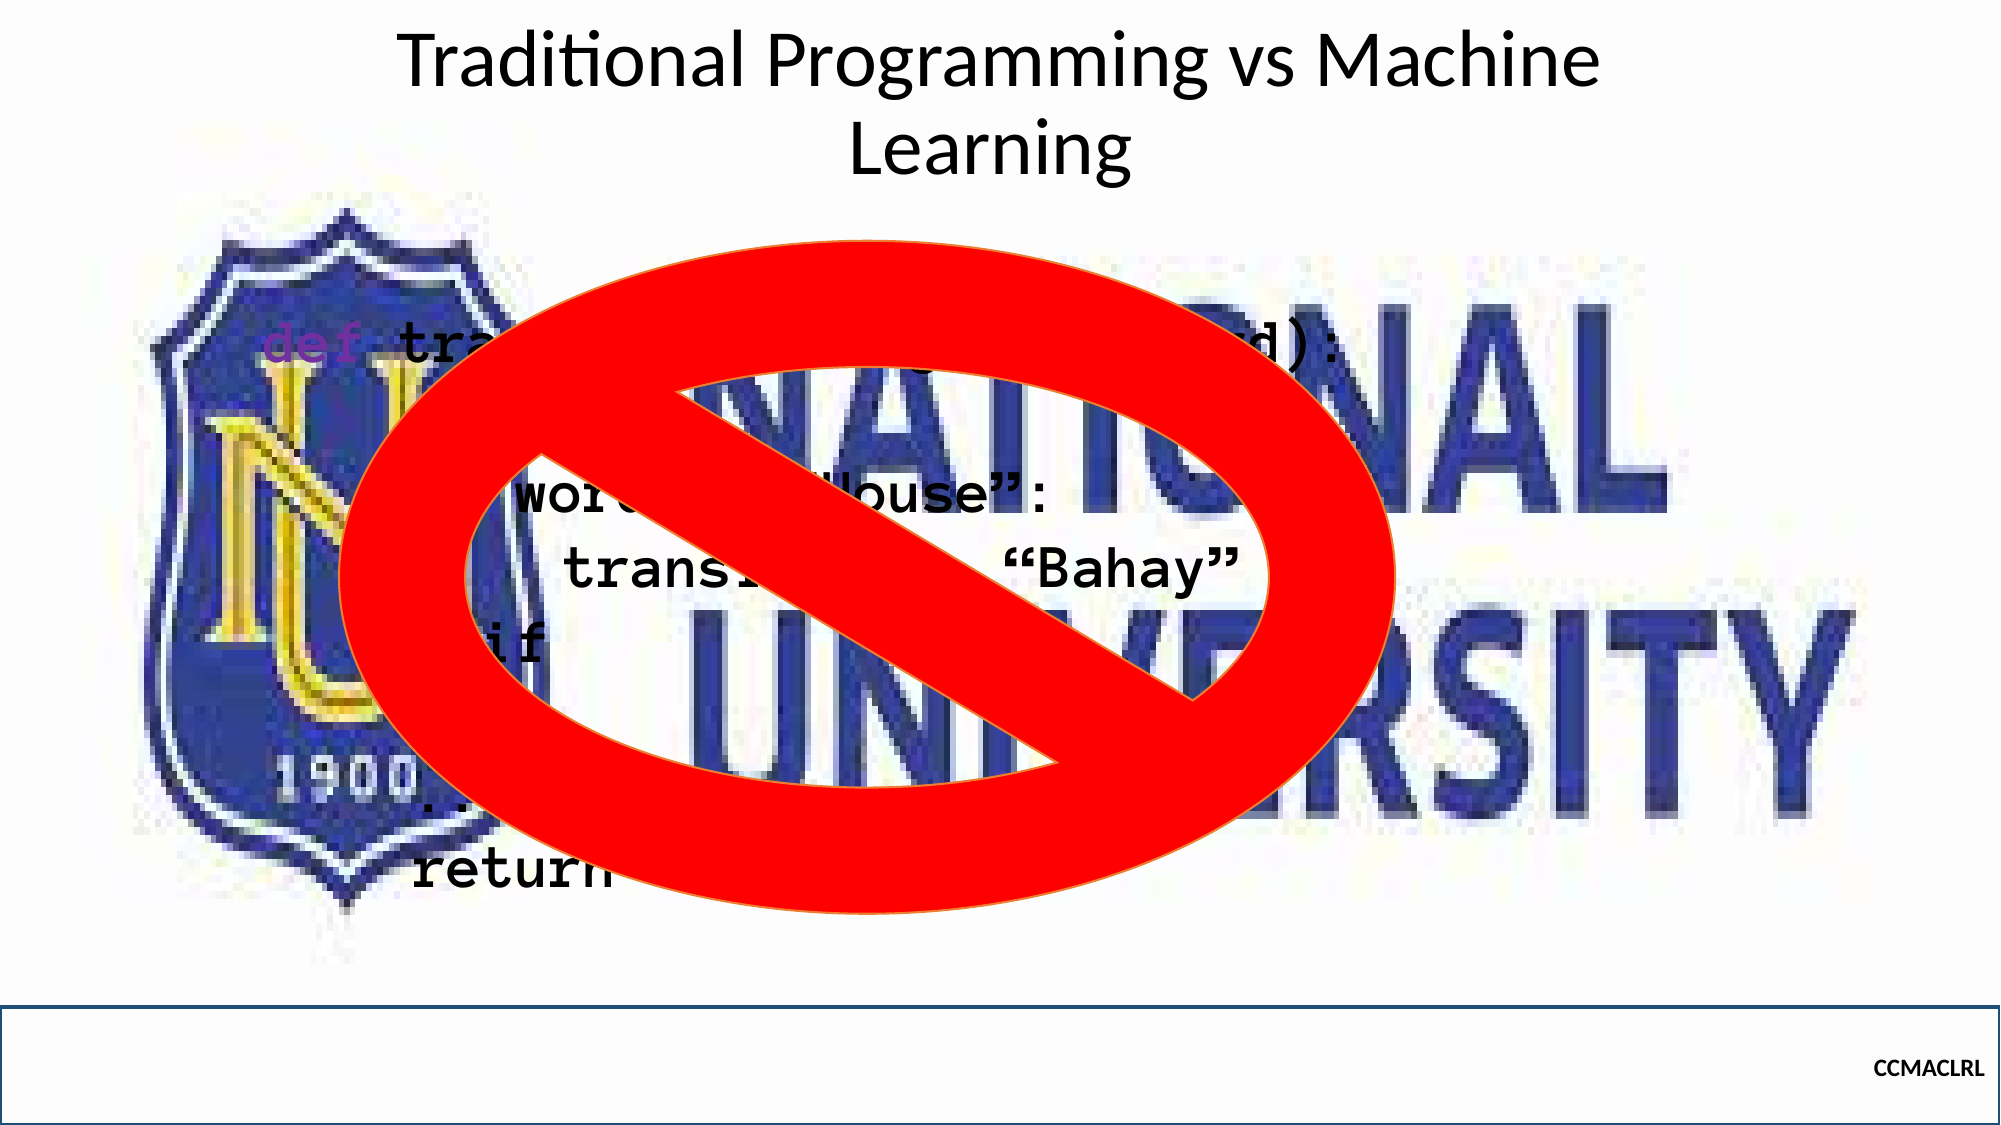

# Traditional Programming vs Machine Learning

def translate_to_english (word):

	if word == “House”:
		translated = “Bahay”
	elif
	...
	...
	return translated
CCMACLRL